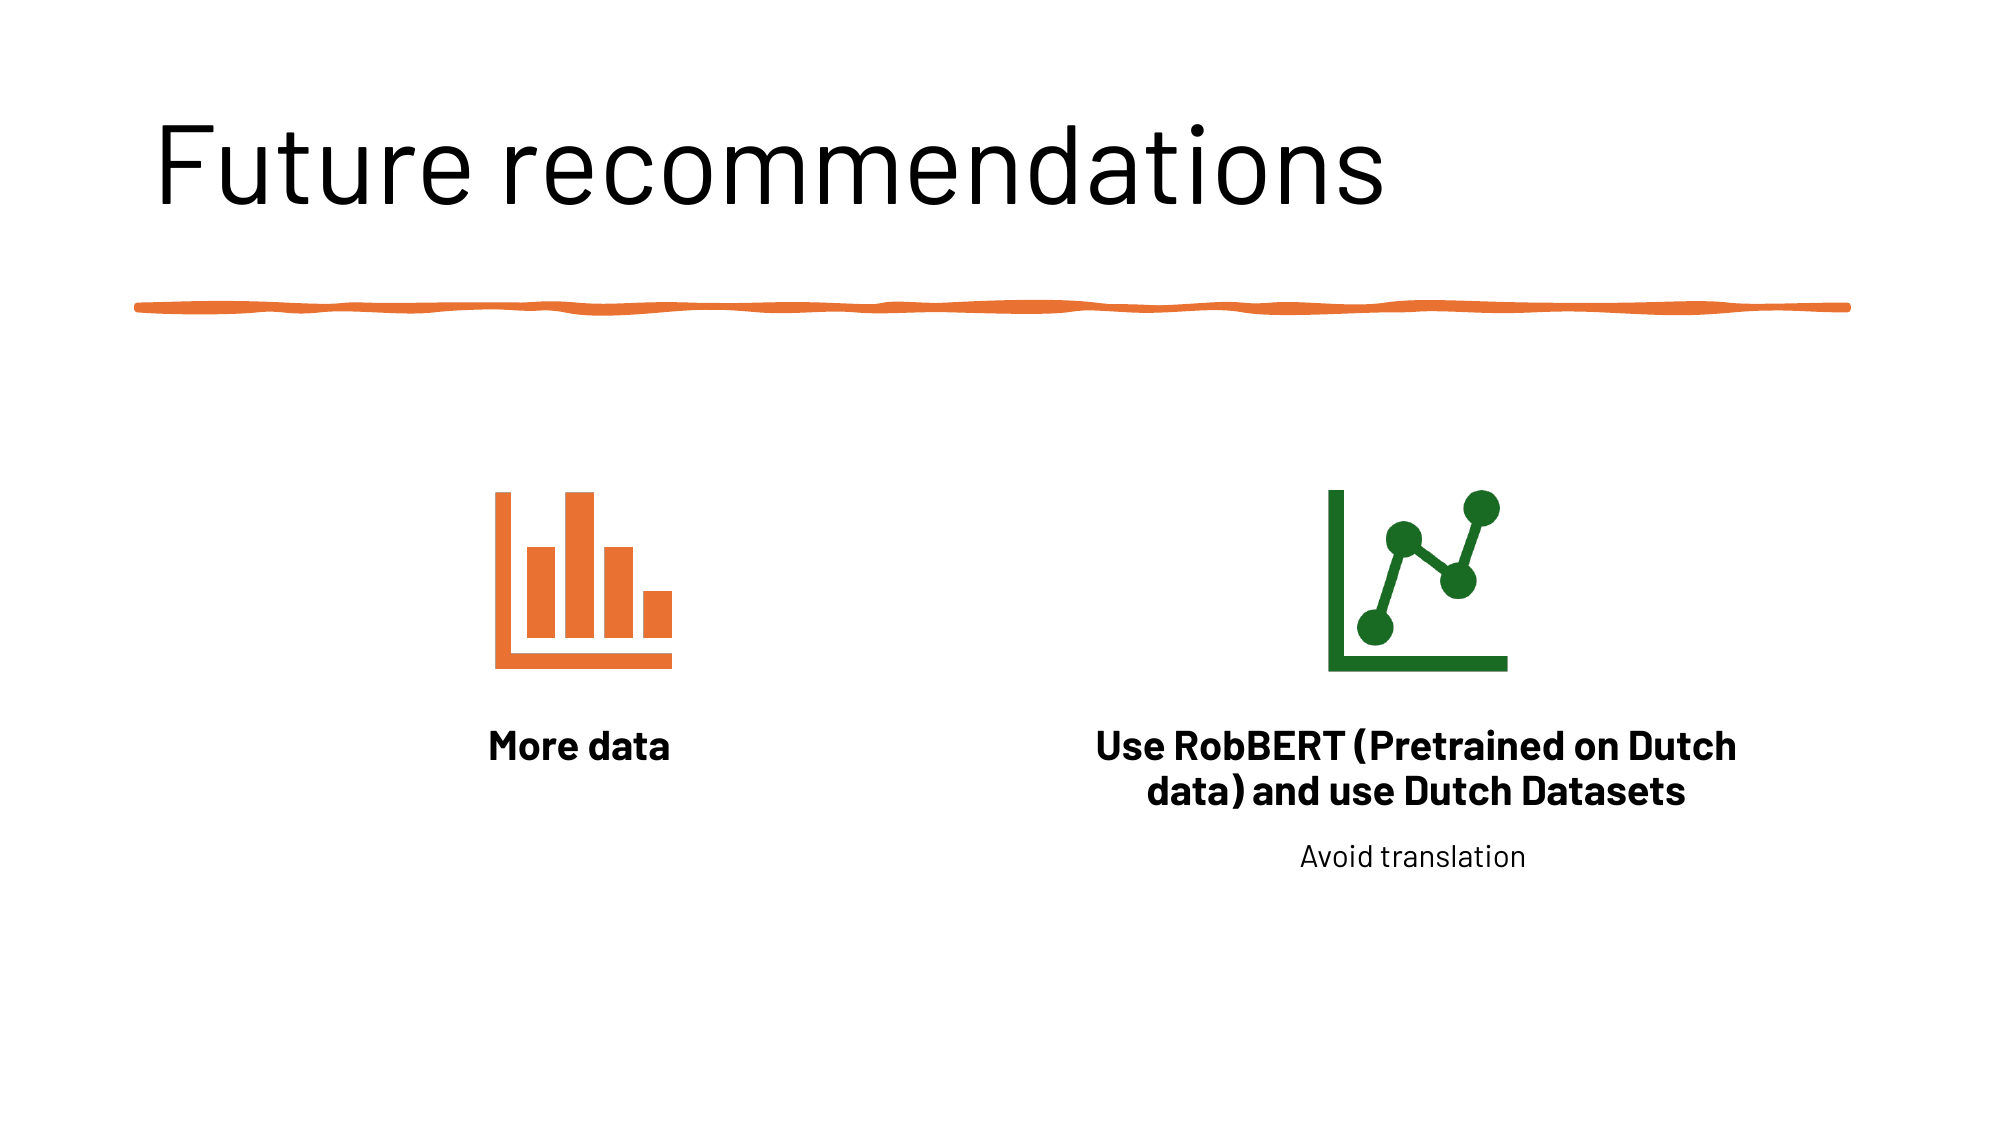

# Future recommendations

More data
Use RobBERT (Pretrained on Dutch data) and use Dutch Datasets
Avoid translation